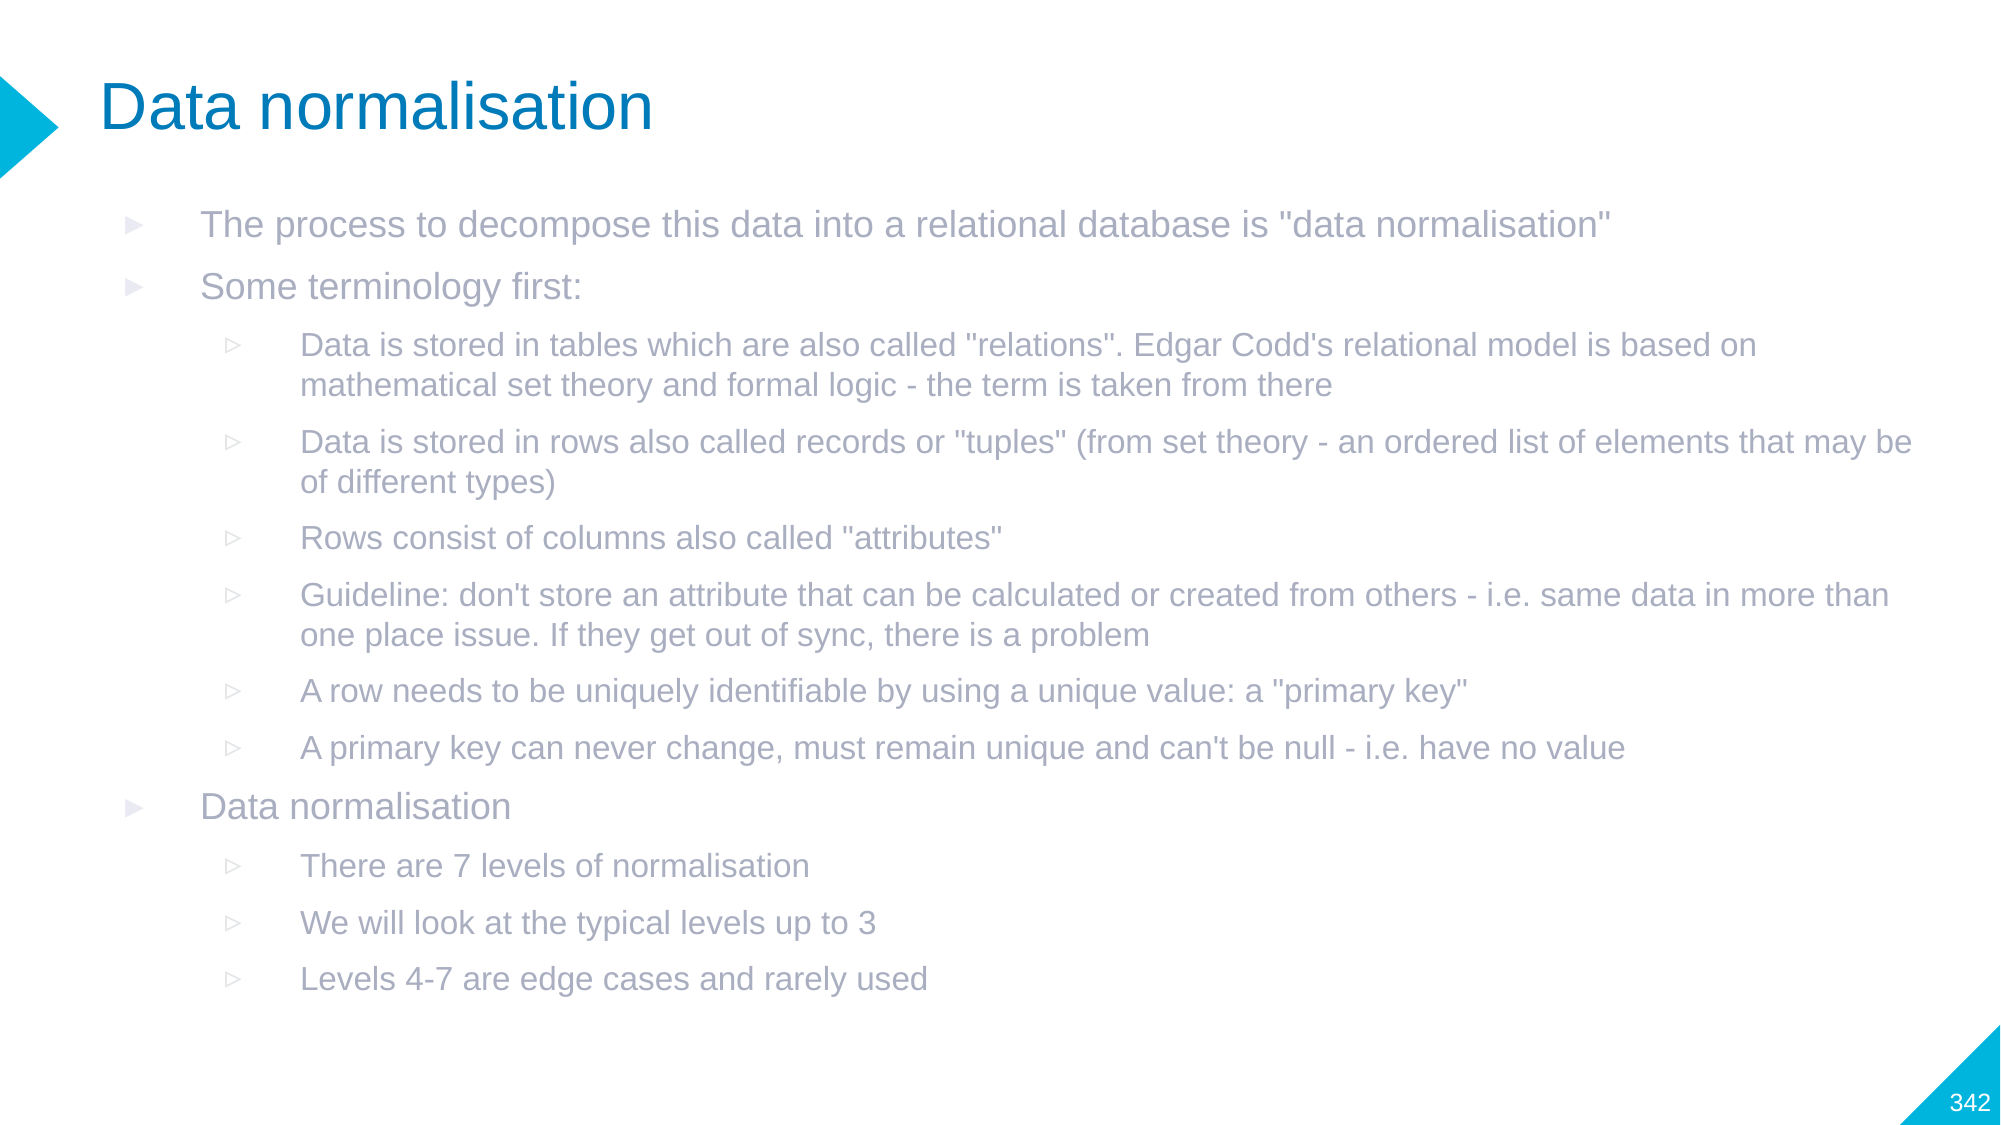

# Data normalisation
The process to decompose this data into a relational database is "data normalisation"
Some terminology first:
Data is stored in tables which are also called "relations". Edgar Codd's relational model is based on mathematical set theory and formal logic - the term is taken from there
Data is stored in rows also called records or "tuples" (from set theory - an ordered list of elements that may be of different types)
Rows consist of columns also called "attributes"
Guideline: don't store an attribute that can be calculated or created from others - i.e. same data in more than one place issue. If they get out of sync, there is a problem
A row needs to be uniquely identifiable by using a unique value: a "primary key"
A primary key can never change, must remain unique and can't be null - i.e. have no value
Data normalisation
There are 7 levels of normalisation
We will look at the typical levels up to 3
Levels 4-7 are edge cases and rarely used
342